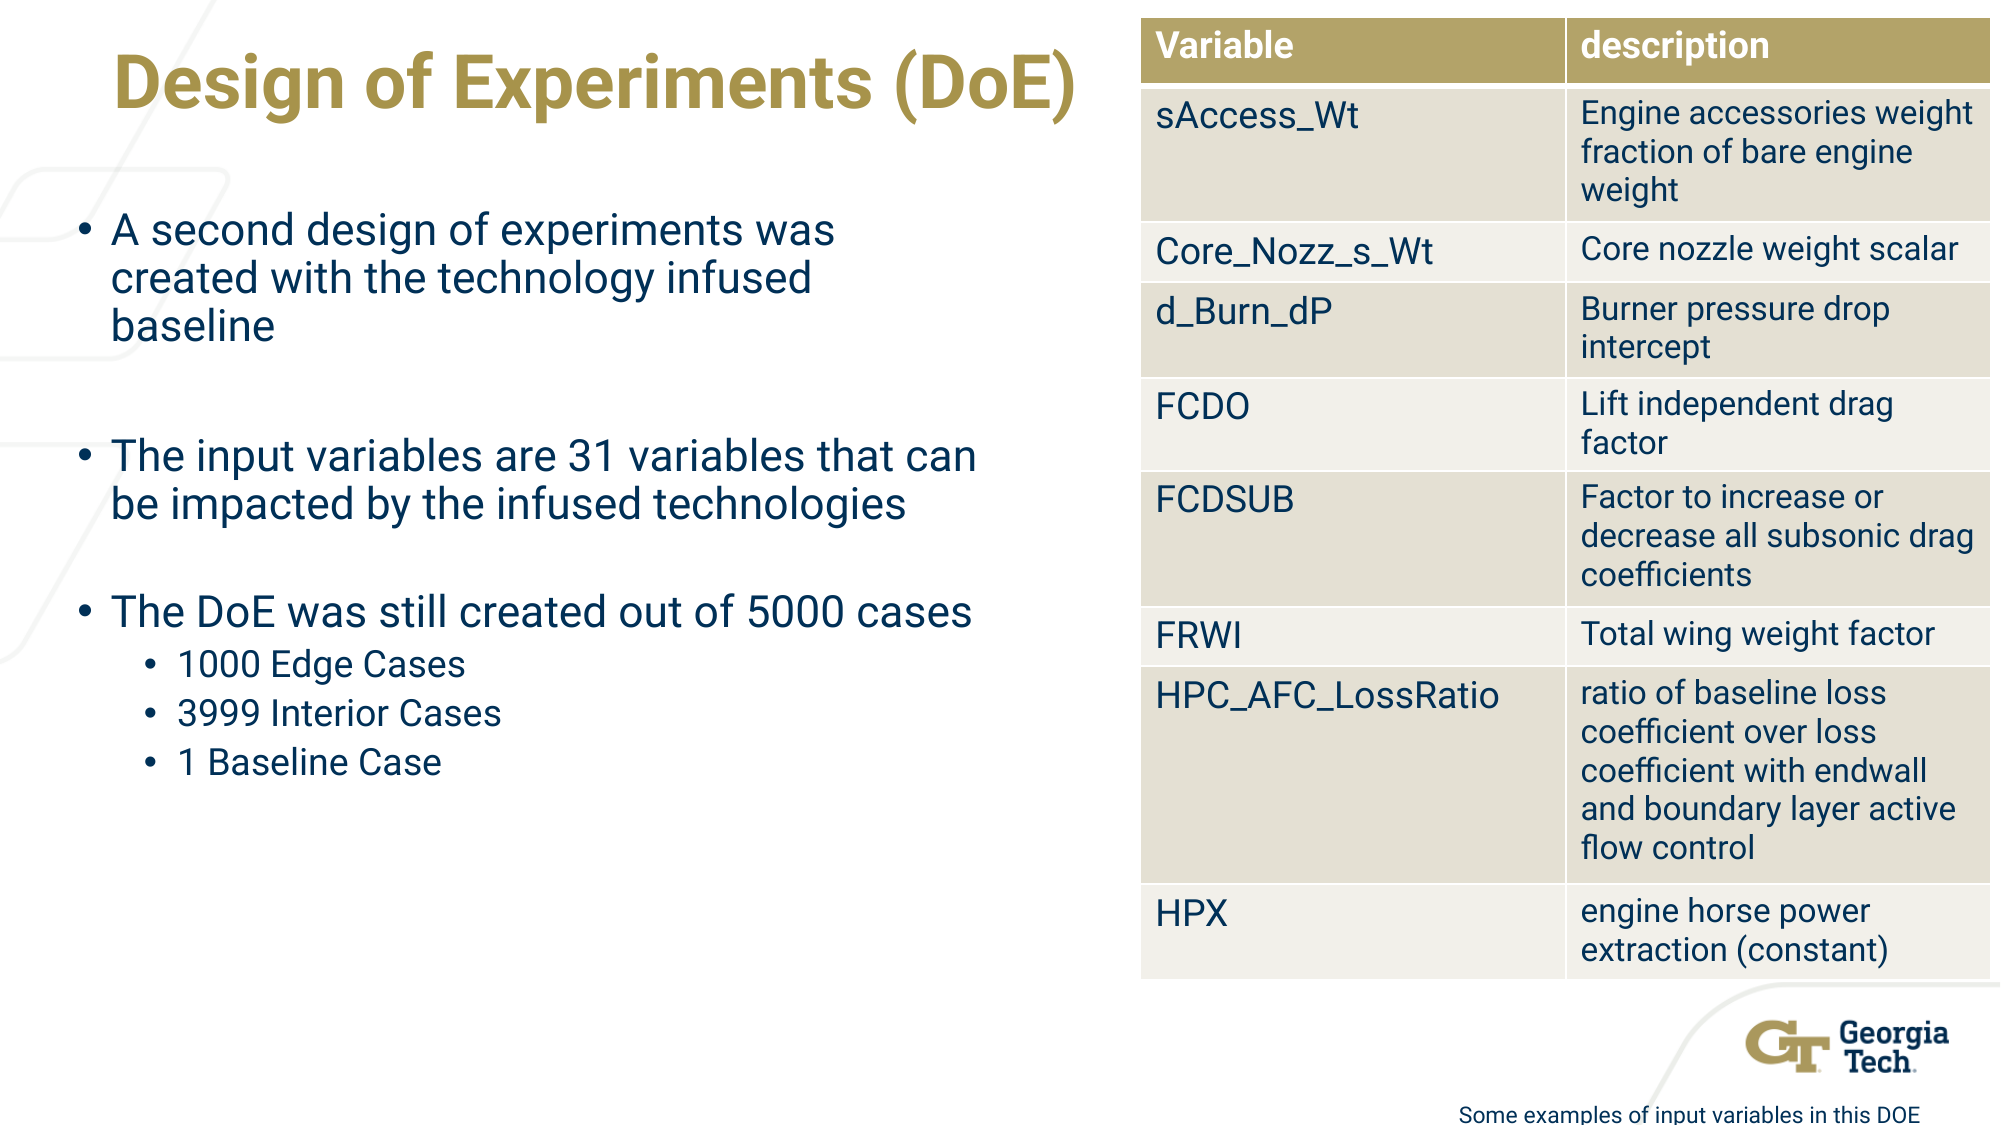

# Design of Experiments (DoE)
| Variable | description |
| --- | --- |
| sAccess\_Wt | Engine accessories weight fraction of bare engine weight |
| Core\_Nozz\_s\_Wt | Core nozzle weight scalar |
| d\_Burn\_dP | Burner pressure drop intercept |
| FCDO | Lift independent drag factor |
| FCDSUB | Factor to increase or decrease all subsonic drag coefficients |
| FRWI | Total wing weight factor |
| HPC\_AFC\_LossRatio | ratio of baseline loss coefficient over loss coefficient with endwall and boundary layer active flow control |
| HPX | engine horse power extraction (constant) |
A second design of experiments was created with the technology infused baseline

The input variables are 31 variables that can be impacted by the infused technologies

The DoE was still created out of 5000 cases
1000 Edge Cases
3999 Interior Cases
1 Baseline Case

Some examples of input variables in this DOE